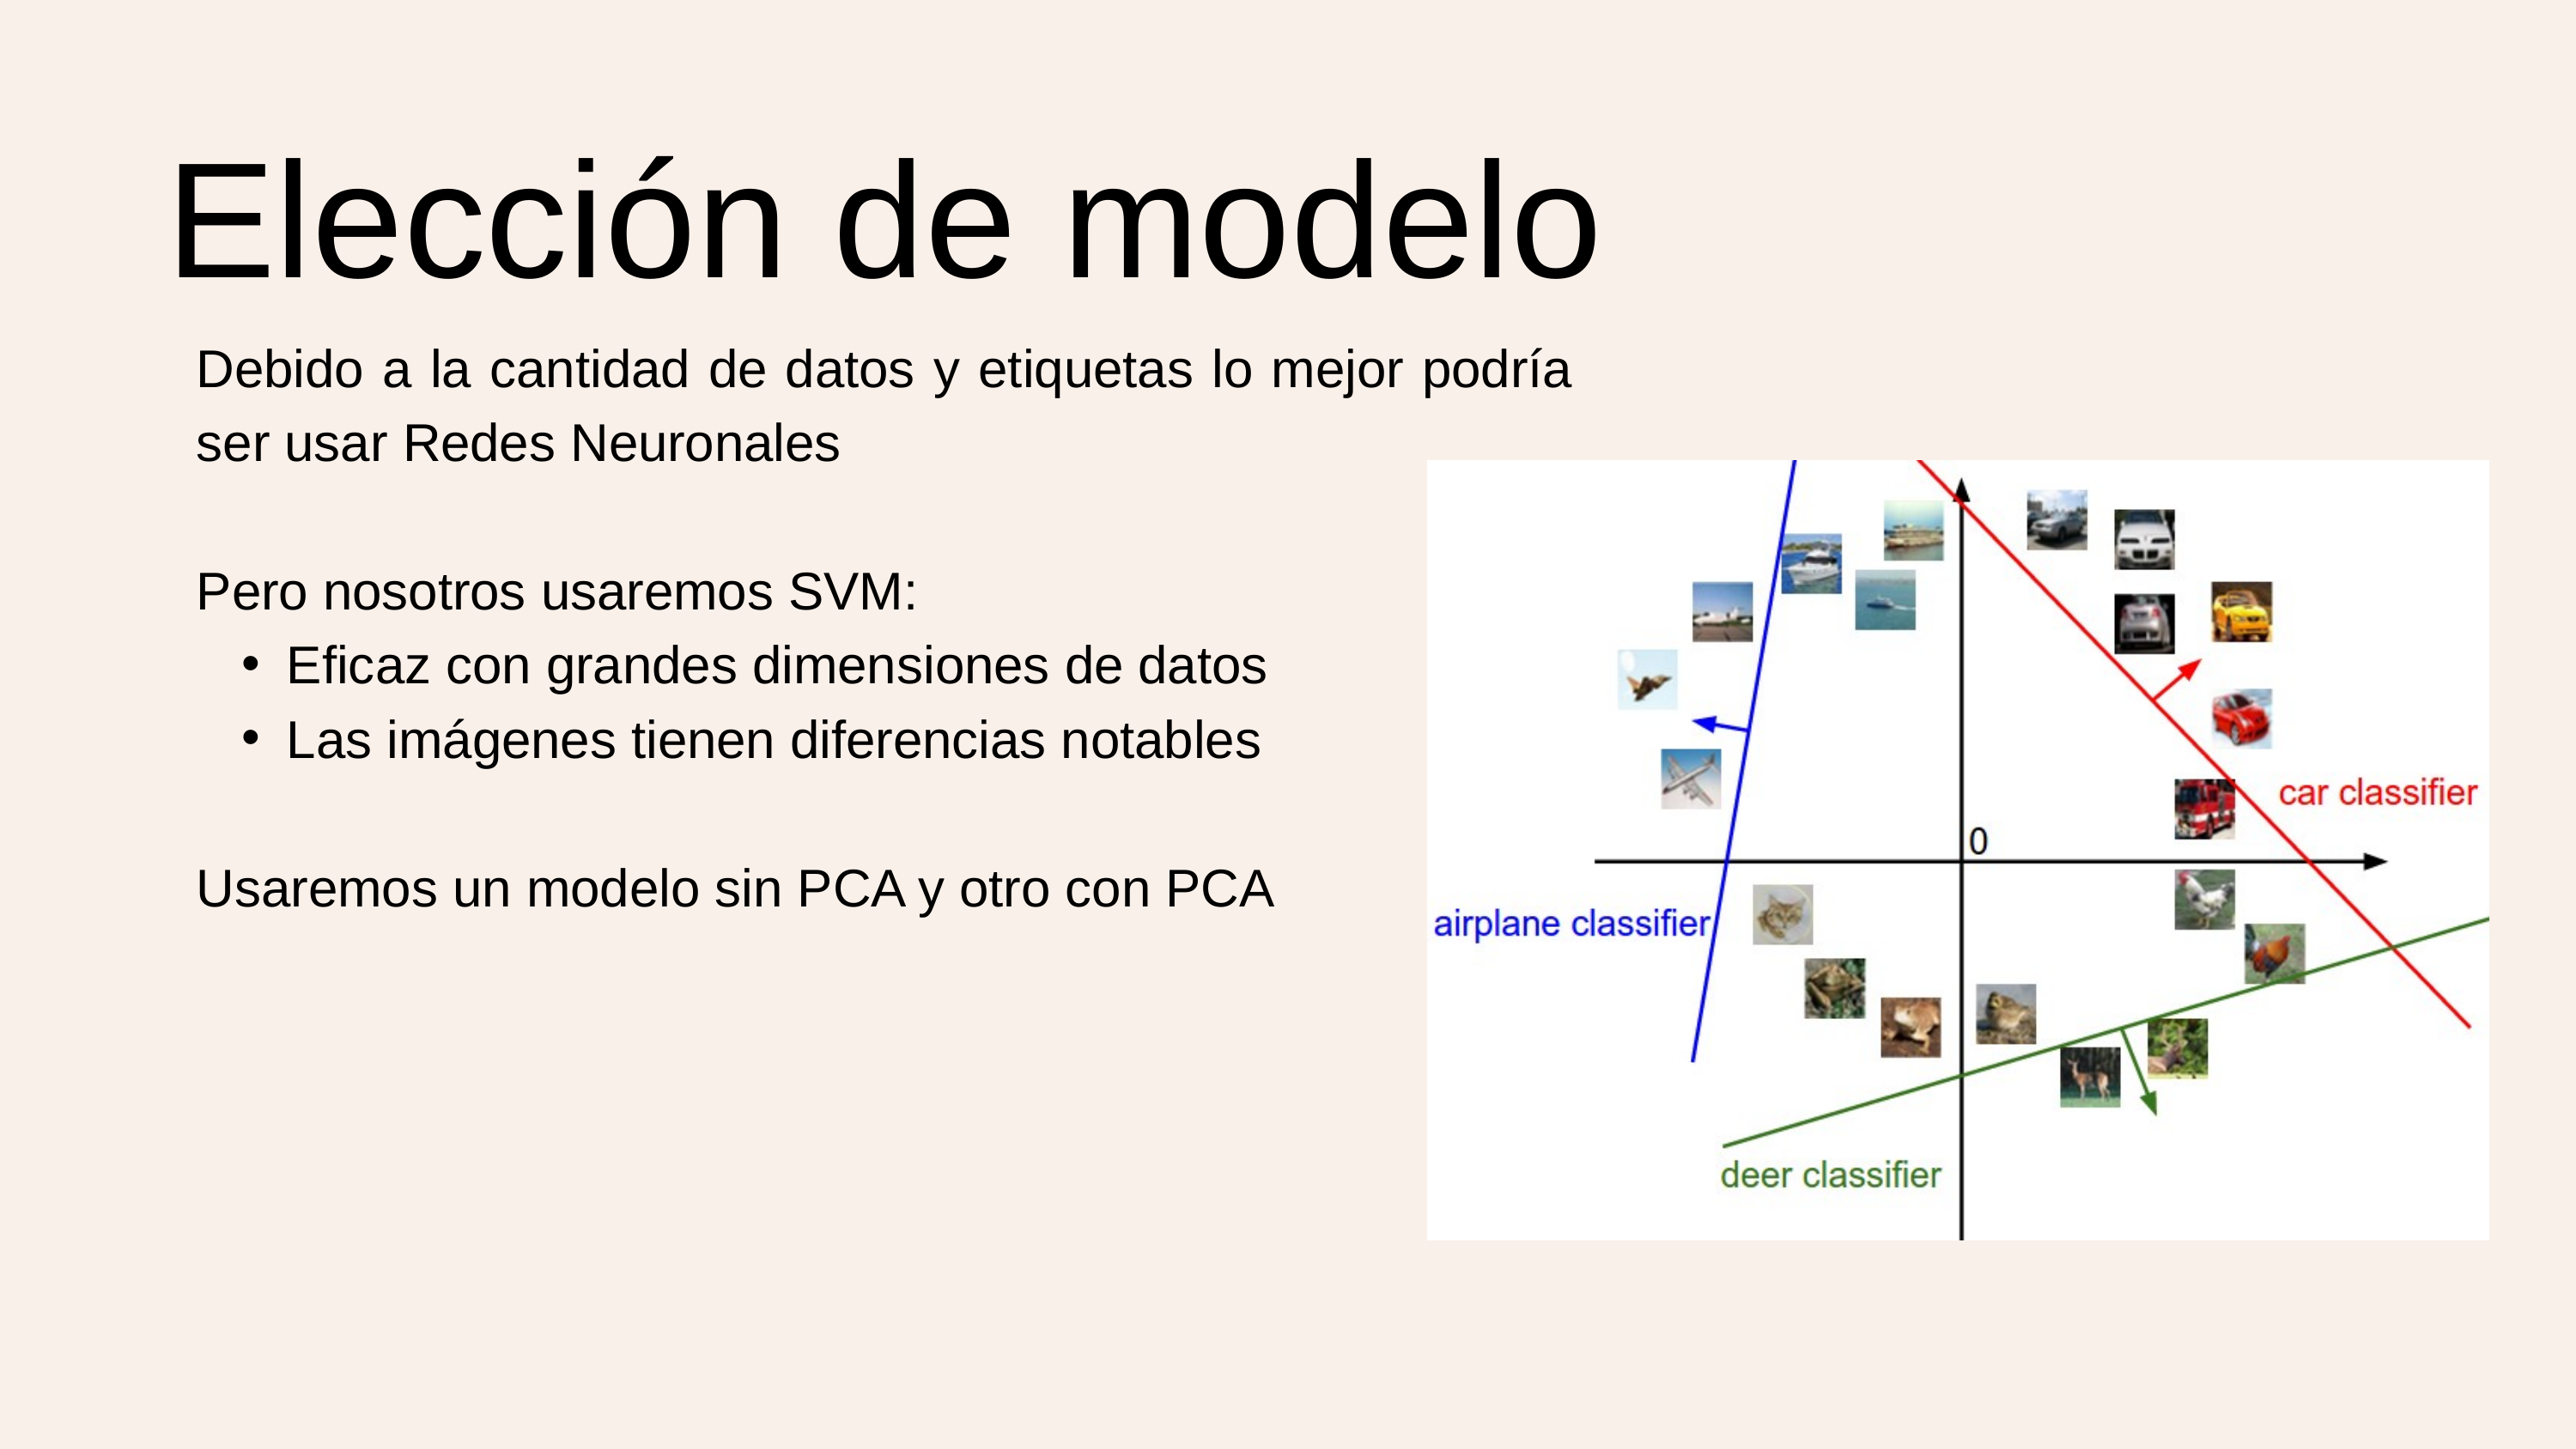

Elección de modelo
Debido a la cantidad de datos y etiquetas lo mejor podría ser usar Redes Neuronales

Pero nosotros usaremos SVM:
Eficaz con grandes dimensiones de datos
Las imágenes tienen diferencias notables

Usaremos un modelo sin PCA y otro con PCA